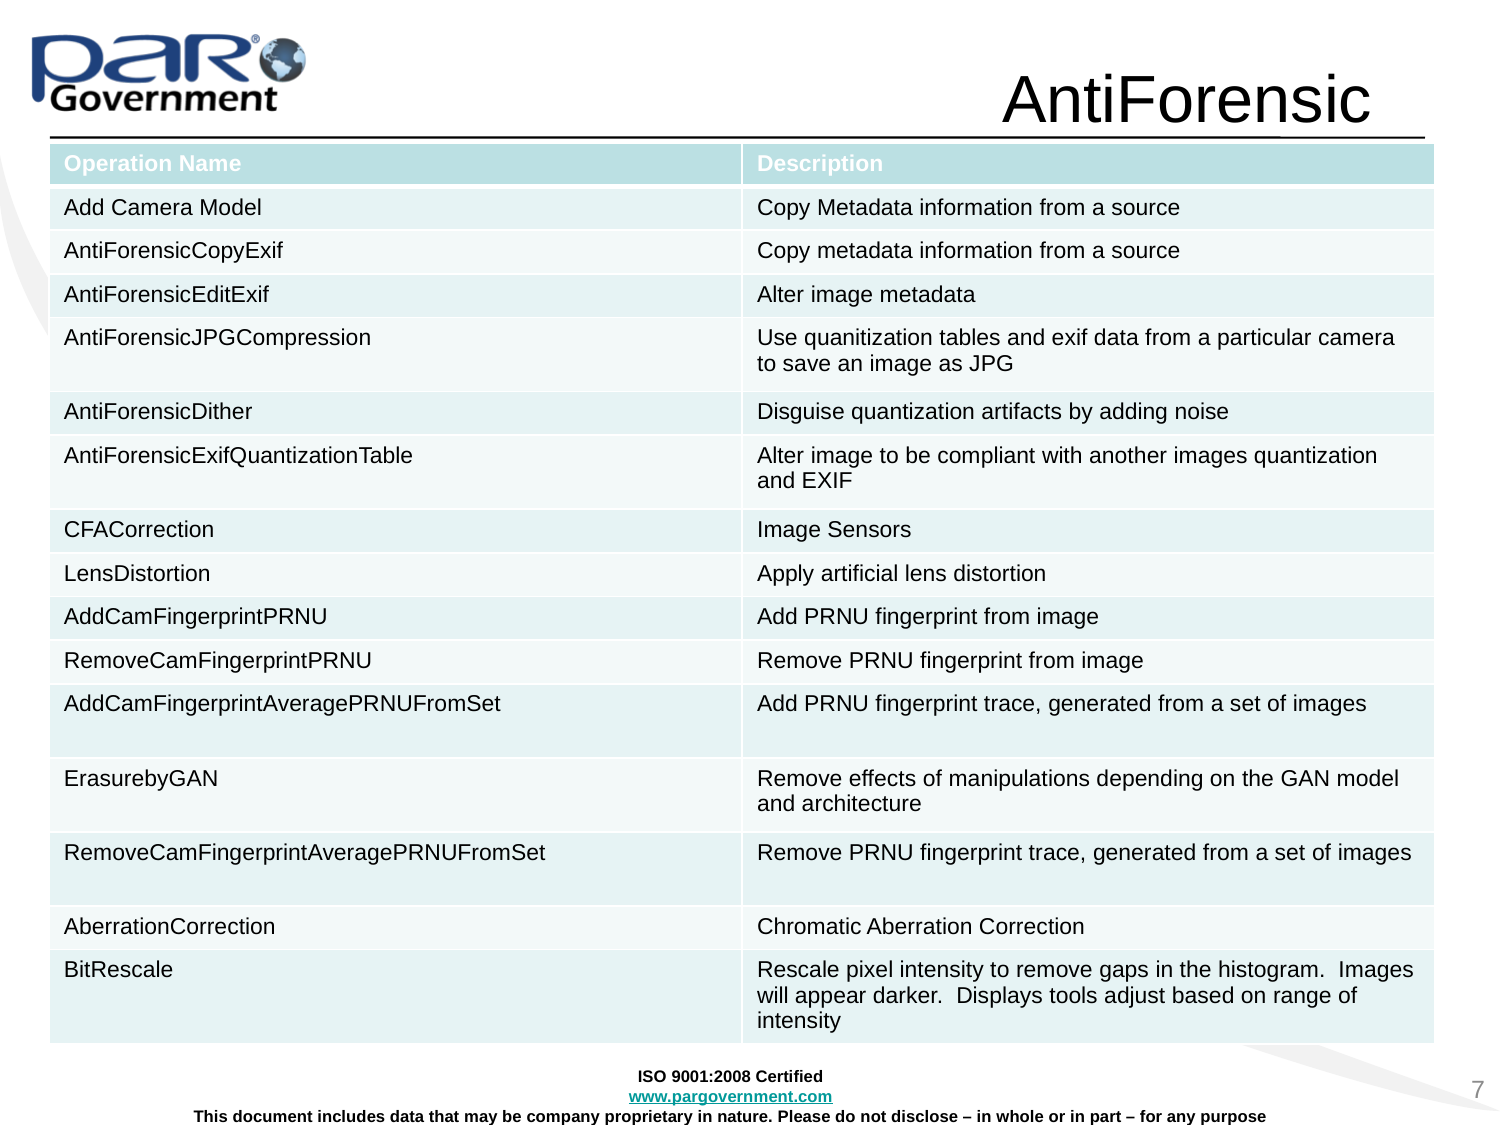

# AntiForensic
| Operation Name | Description |
| --- | --- |
| Add Camera Model | Copy Metadata information from a source |
| AntiForensicCopyExif | Copy metadata information from a source |
| AntiForensicEditExif | Alter image metadata |
| AntiForensicJPGCompression | Use quanitization tables and exif data from a particular camera to save an image as JPG |
| AntiForensicDither | Disguise quantization artifacts by adding noise |
| AntiForensicExifQuantizationTable | Alter image to be compliant with another images quantization and EXIF |
| CFACorrection | Image Sensors |
| LensDistortion | Apply artificial lens distortion |
| AddCamFingerprintPRNU | Add PRNU fingerprint from image |
| RemoveCamFingerprintPRNU | Remove PRNU fingerprint from image |
| AddCamFingerprintAveragePRNUFromSet | Add PRNU fingerprint trace, generated from a set of images |
| ErasurebyGAN | Remove effects of manipulations depending on the GAN model and architecture |
| RemoveCamFingerprintAveragePRNUFromSet | Remove PRNU fingerprint trace, generated from a set of images |
| AberrationCorrection | Chromatic Aberration Correction |
| BitRescale | Rescale pixel intensity to remove gaps in the histogram. Images will appear darker. Displays tools adjust based on range of intensity |
7